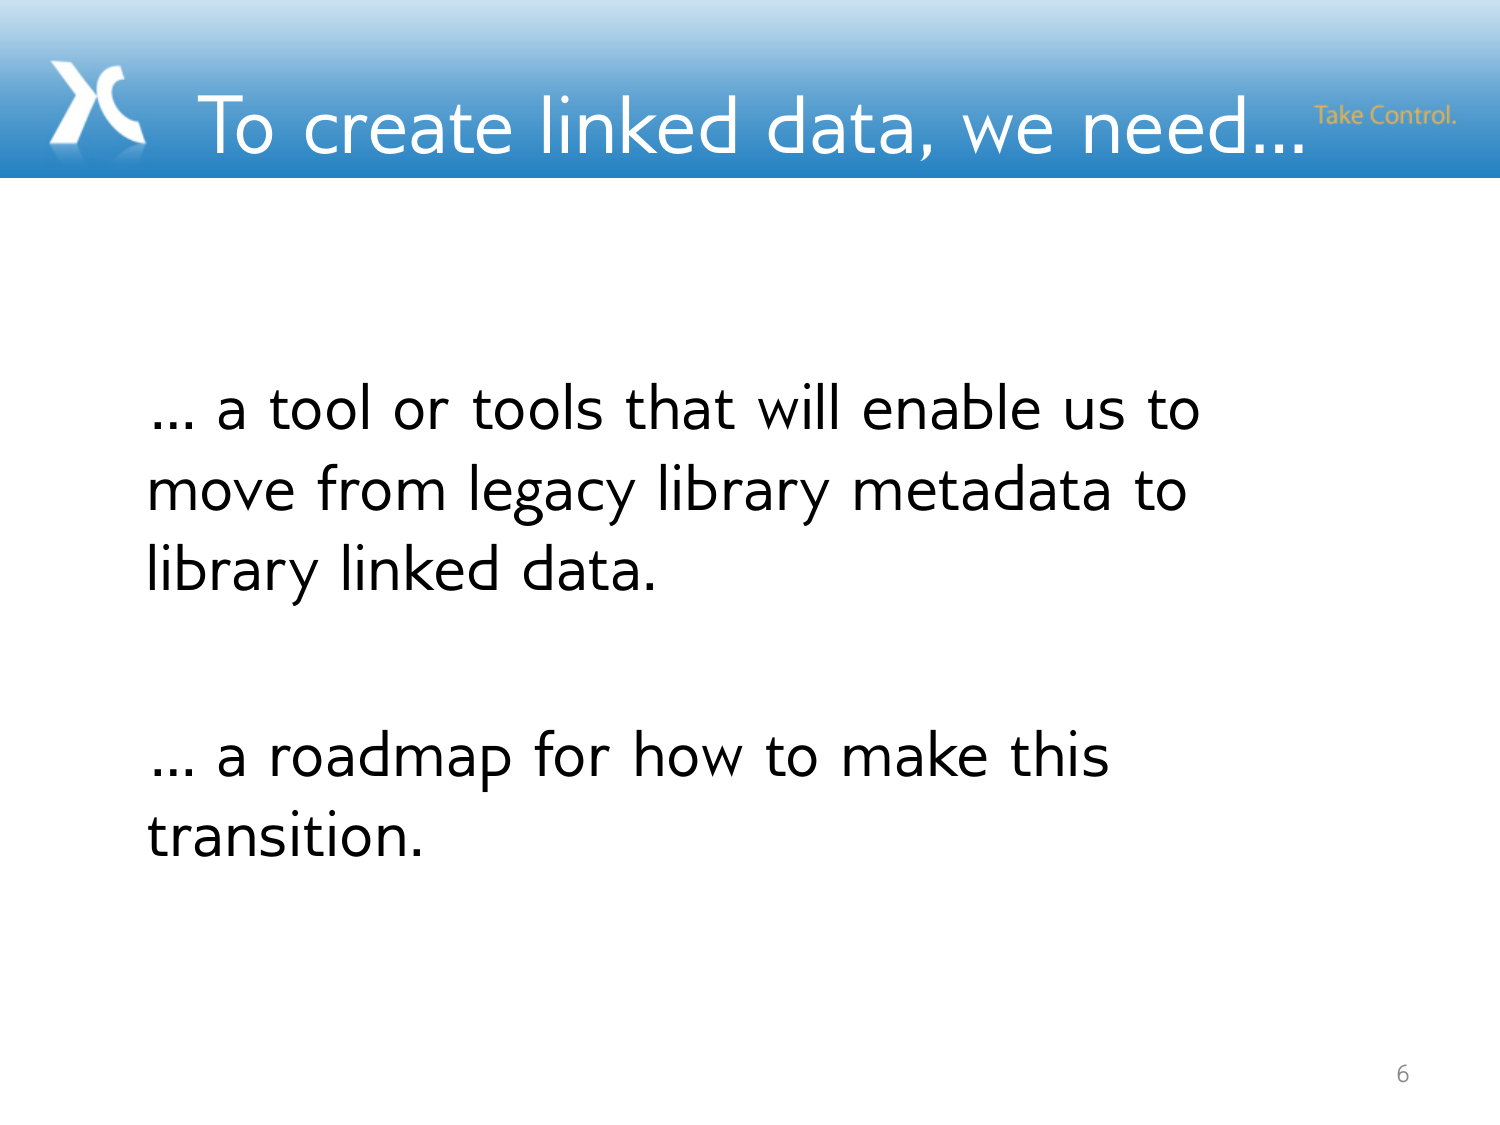

# To create linked data, we need…

   … a tool or tools that will enable us to move from legacy library metadata to library linked data.

   … a roadmap for how to make this transition.

6